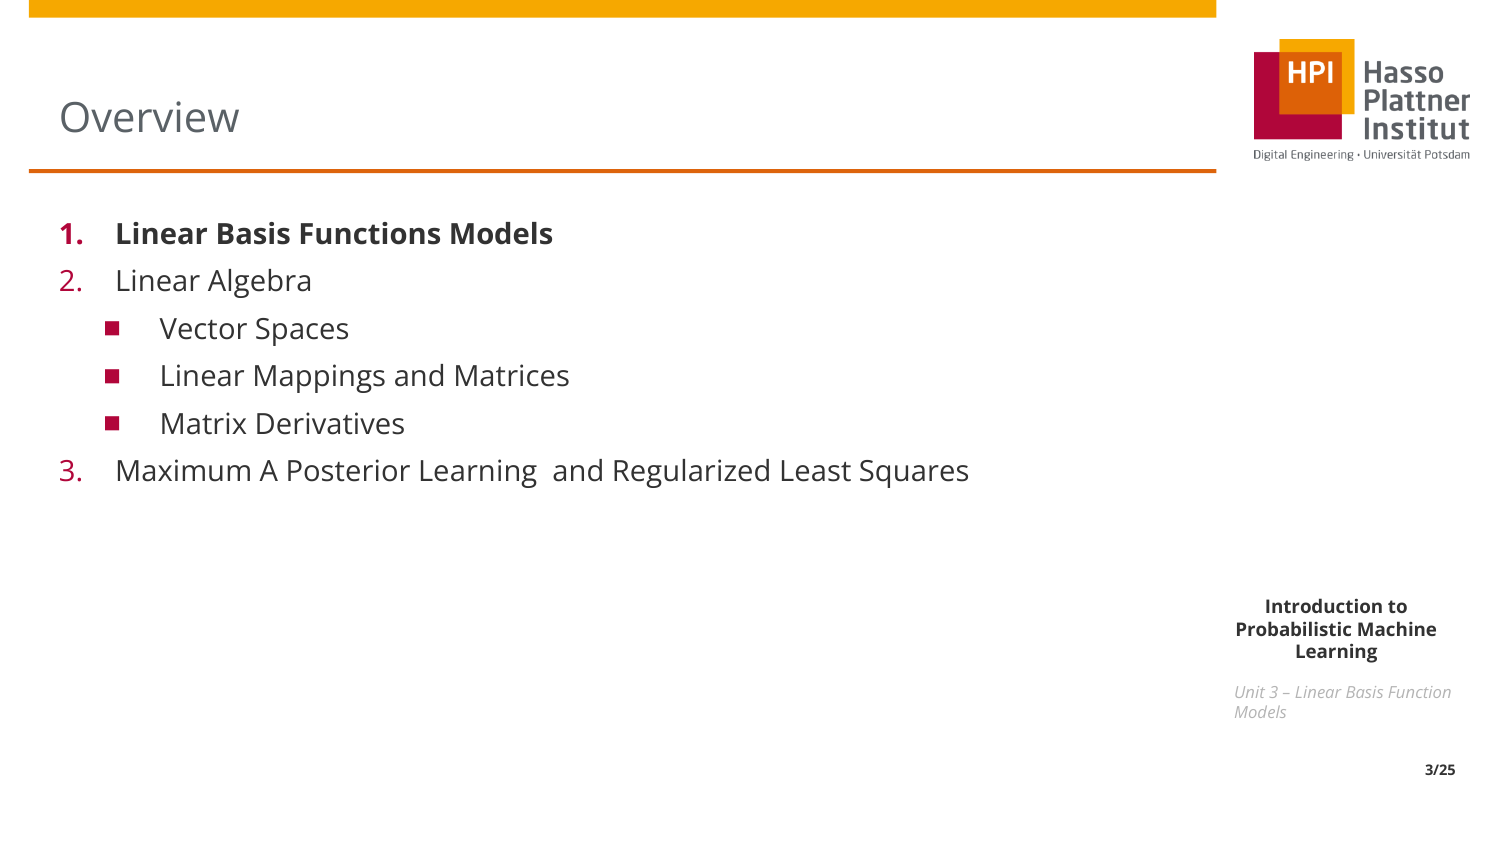

# Overview
Linear Basis Functions Models
Linear Algebra
Vector Spaces
Linear Mappings and Matrices
Matrix Derivatives
Maximum A Posterior Learning  and Regularized Least Squares